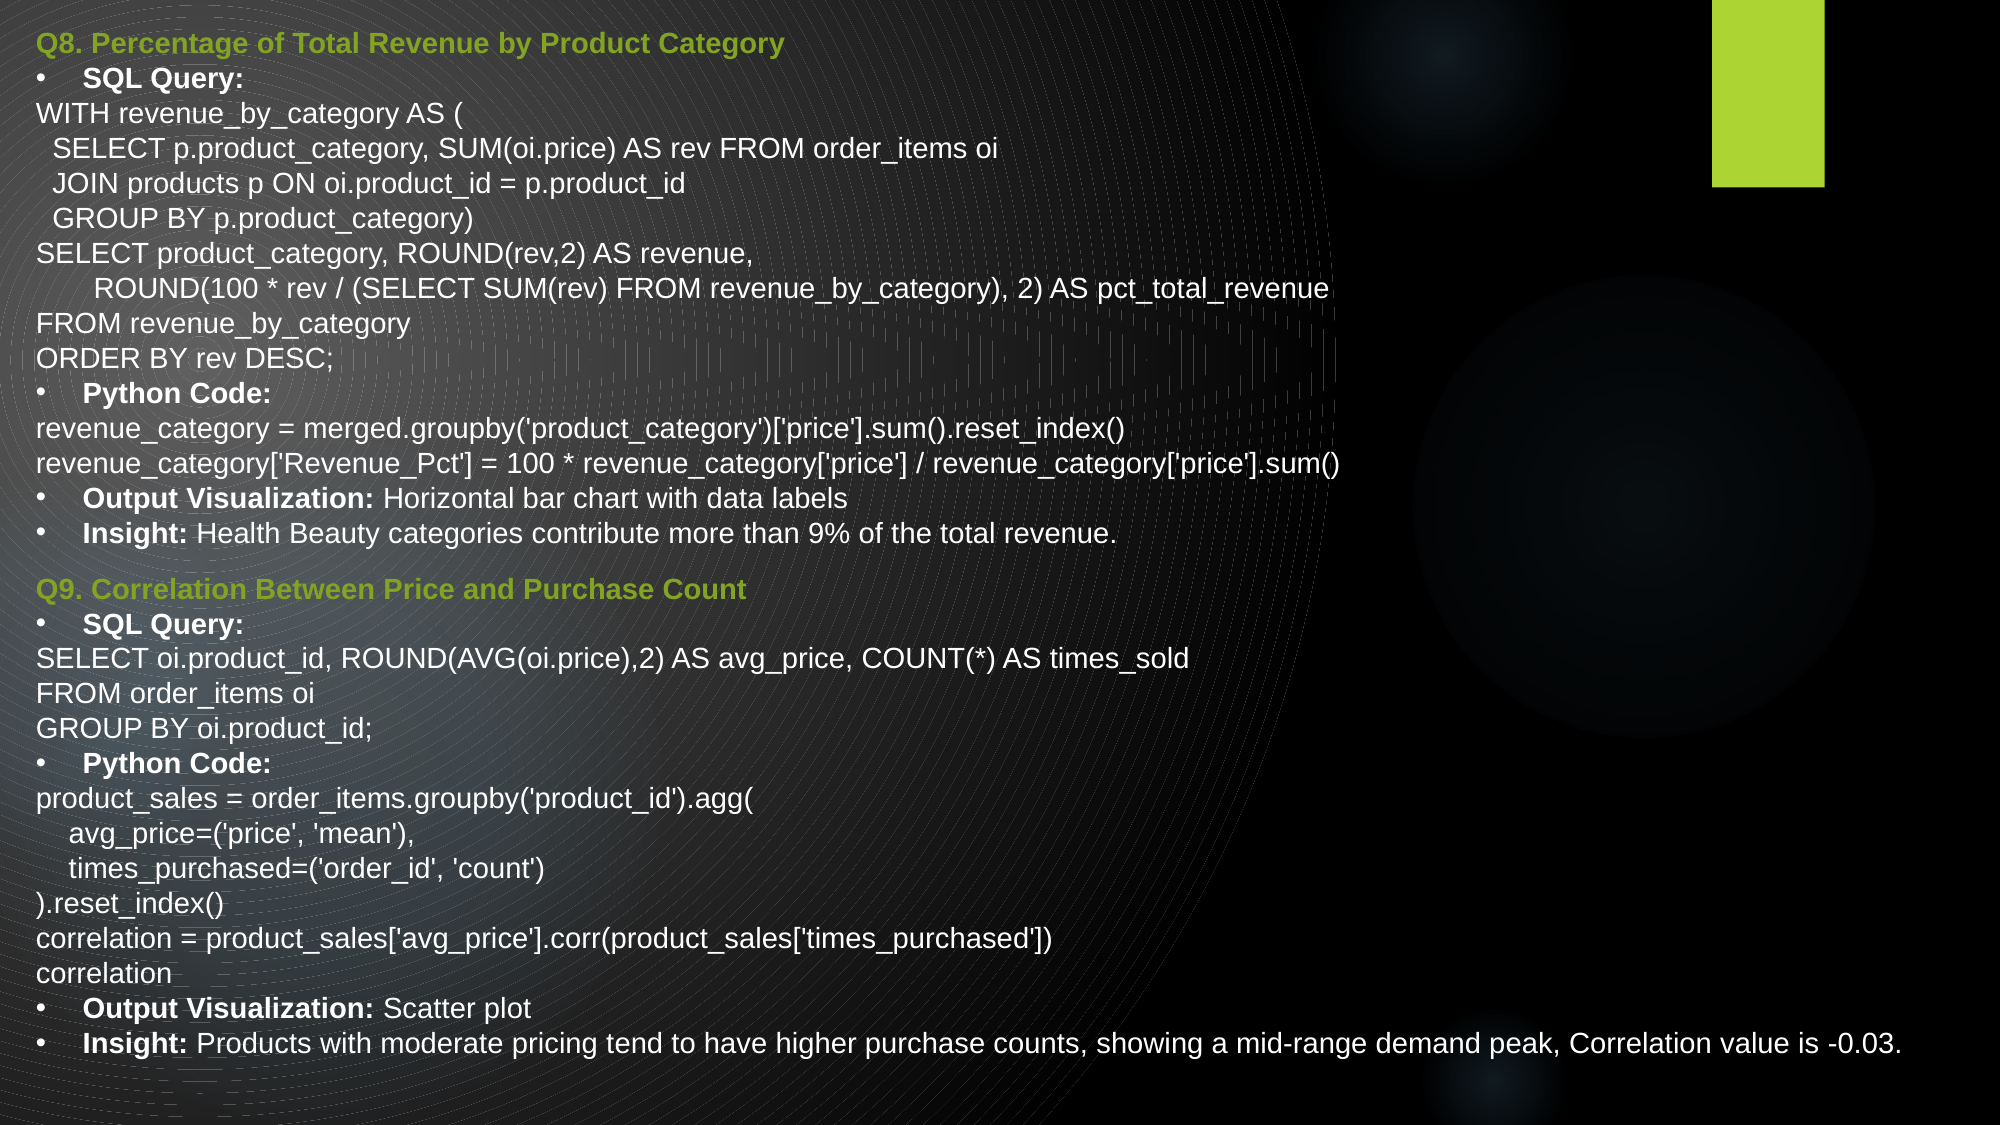

Q8. Percentage of Total Revenue by Product Category
SQL Query:
WITH revenue_by_category AS (
  SELECT p.product_category, SUM(oi.price) AS rev FROM order_items oi
  JOIN products p ON oi.product_id = p.product_id
  GROUP BY p.product_category)
SELECT product_category, ROUND(rev,2) AS revenue,
       ROUND(100 * rev / (SELECT SUM(rev) FROM revenue_by_category), 2) AS pct_total_revenue
FROM revenue_by_category
ORDER BY rev DESC;
Python Code:
revenue_category = merged.groupby('product_category')['price'].sum().reset_index()
revenue_category['Revenue_Pct'] = 100 * revenue_category['price'] / revenue_category['price'].sum()
Output Visualization: Horizontal bar chart with data labels
Insight: Health Beauty categories contribute more than 9% of the total revenue.

Q9. Correlation Between Price and Purchase Count
SQL Query:
SELECT oi.product_id, ROUND(AVG(oi.price),2) AS avg_price, COUNT(*) AS times_sold
FROM order_items oi
GROUP BY oi.product_id;
Python Code:
product_sales = order_items.groupby('product_id').agg(
    avg_price=('price', 'mean'),
    times_purchased=('order_id', 'count')
).reset_index()
correlation = product_sales['avg_price'].corr(product_sales['times_purchased'])
correlation
Output Visualization: Scatter plot
Insight: Products with moderate pricing tend to have higher purchase counts, showing a mid-range demand peak, Correlation value is -0.03.